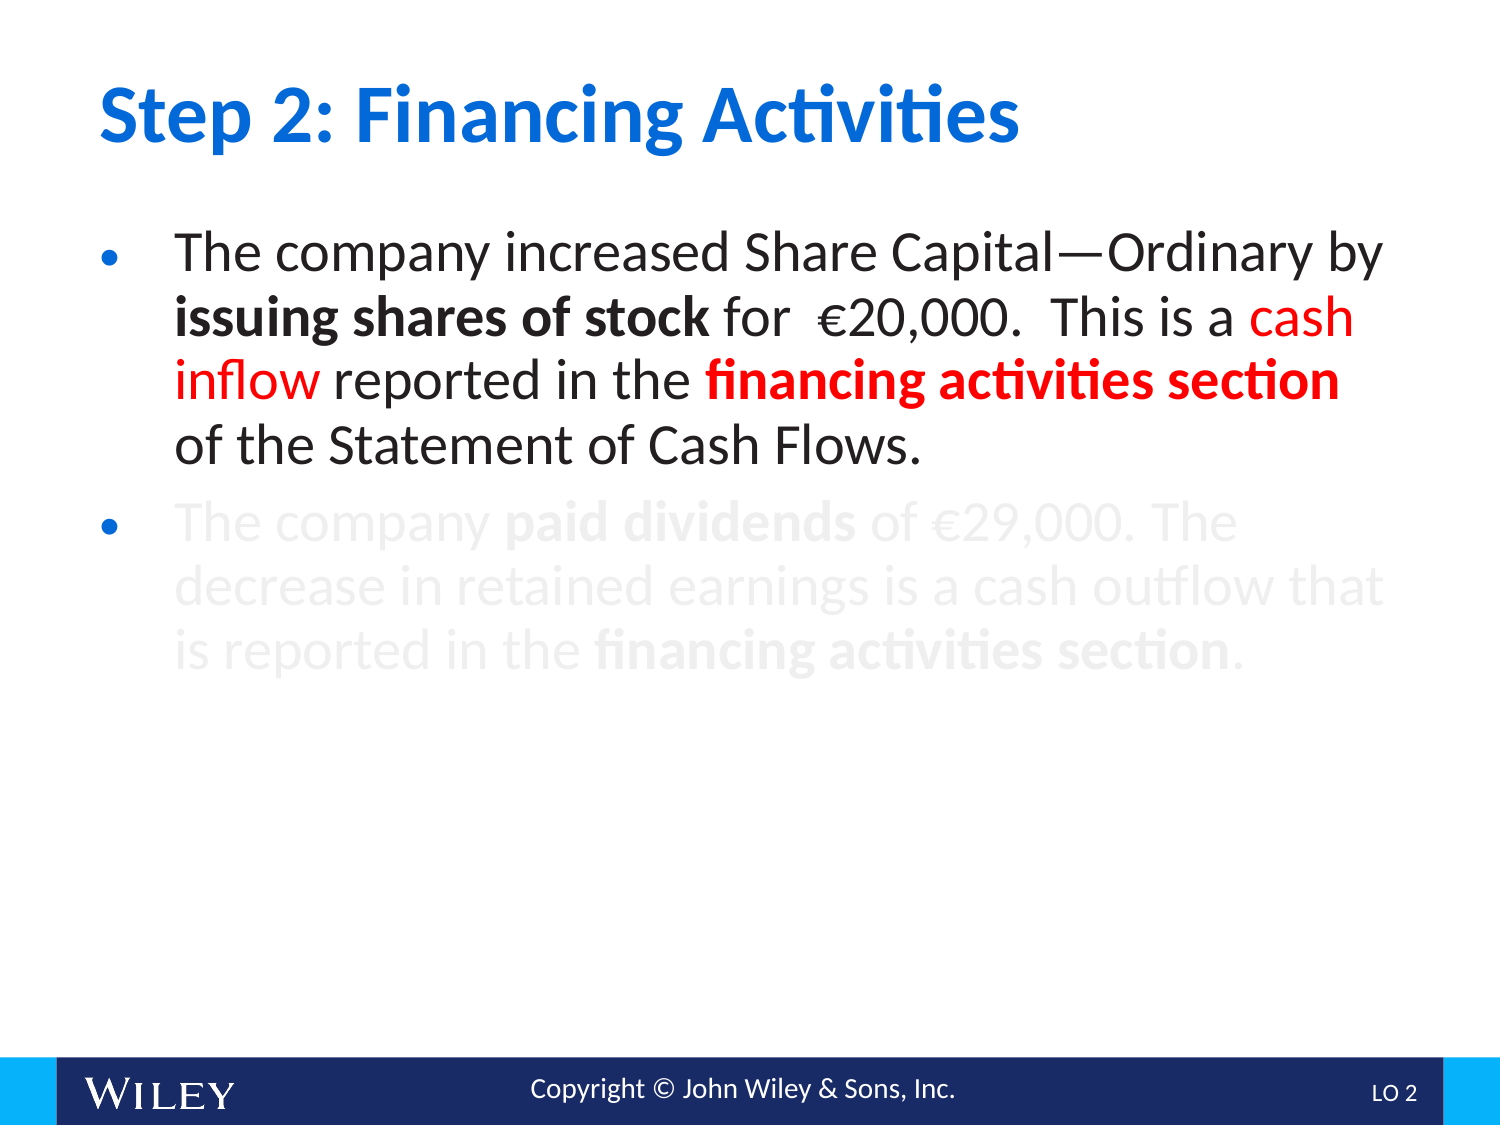

# Step 2: Financing Activities
The company increased Share Capital—Ordinary by issuing shares of stock for  €20,000.  This is a cash inflow reported in the financing activities section of the Statement of Cash Flows.
The company paid dividends of €29,000. The decrease in retained earnings is a cash outflow that is reported in the financing activities section.
L O 2